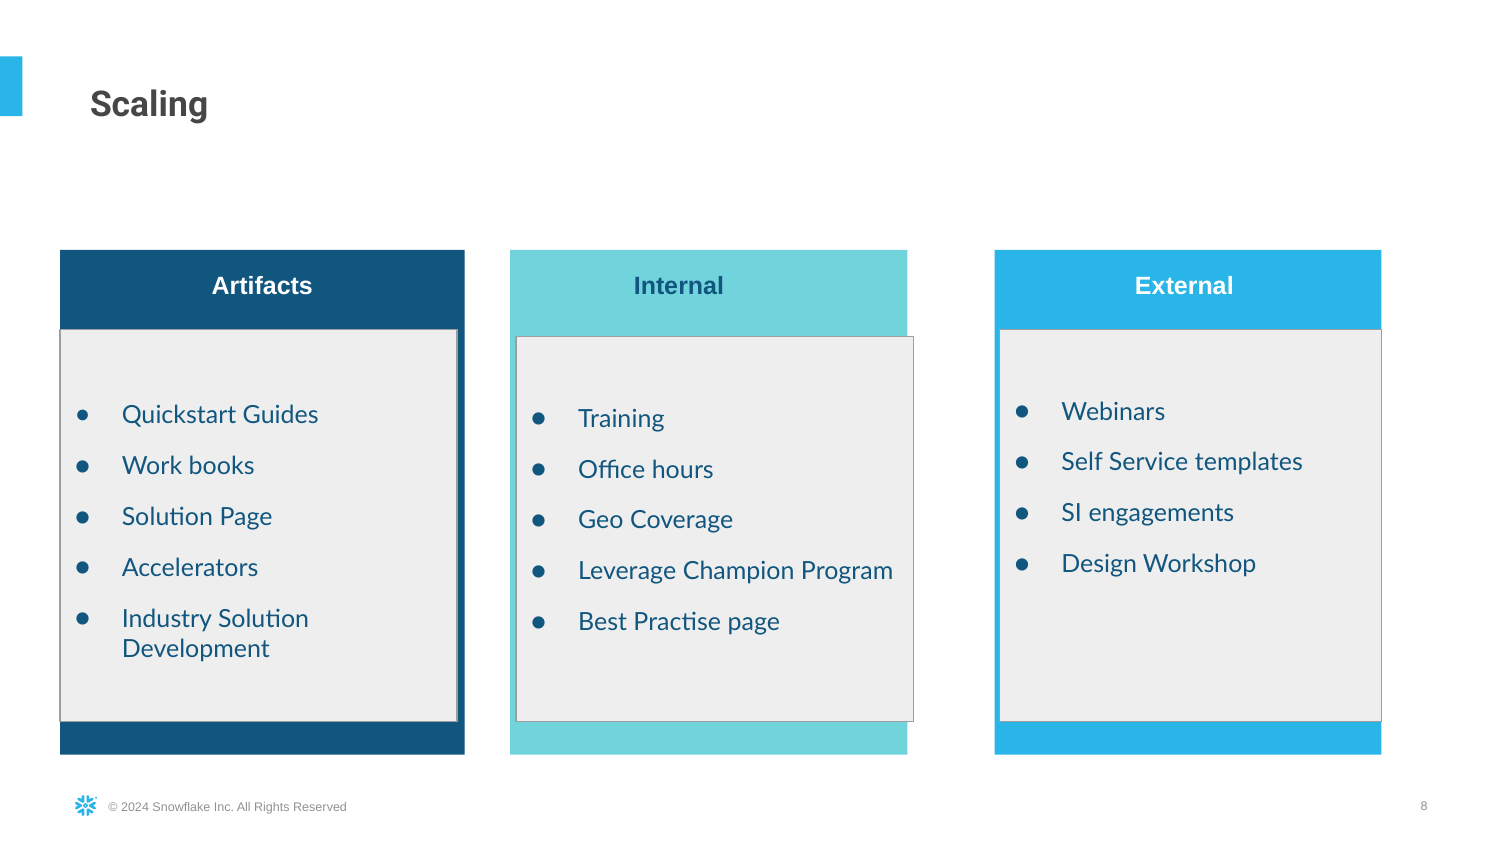

# Scaling
Artifacts
Internal
External

Quickstart Guides
Work books
Solution Page
Accelerators
Industry Solution Development

Webinars
Self Service templates
SI engagements
Design Workshop

Training
Office hours
Geo Coverage
Leverage Champion Program
Best Practise page

8